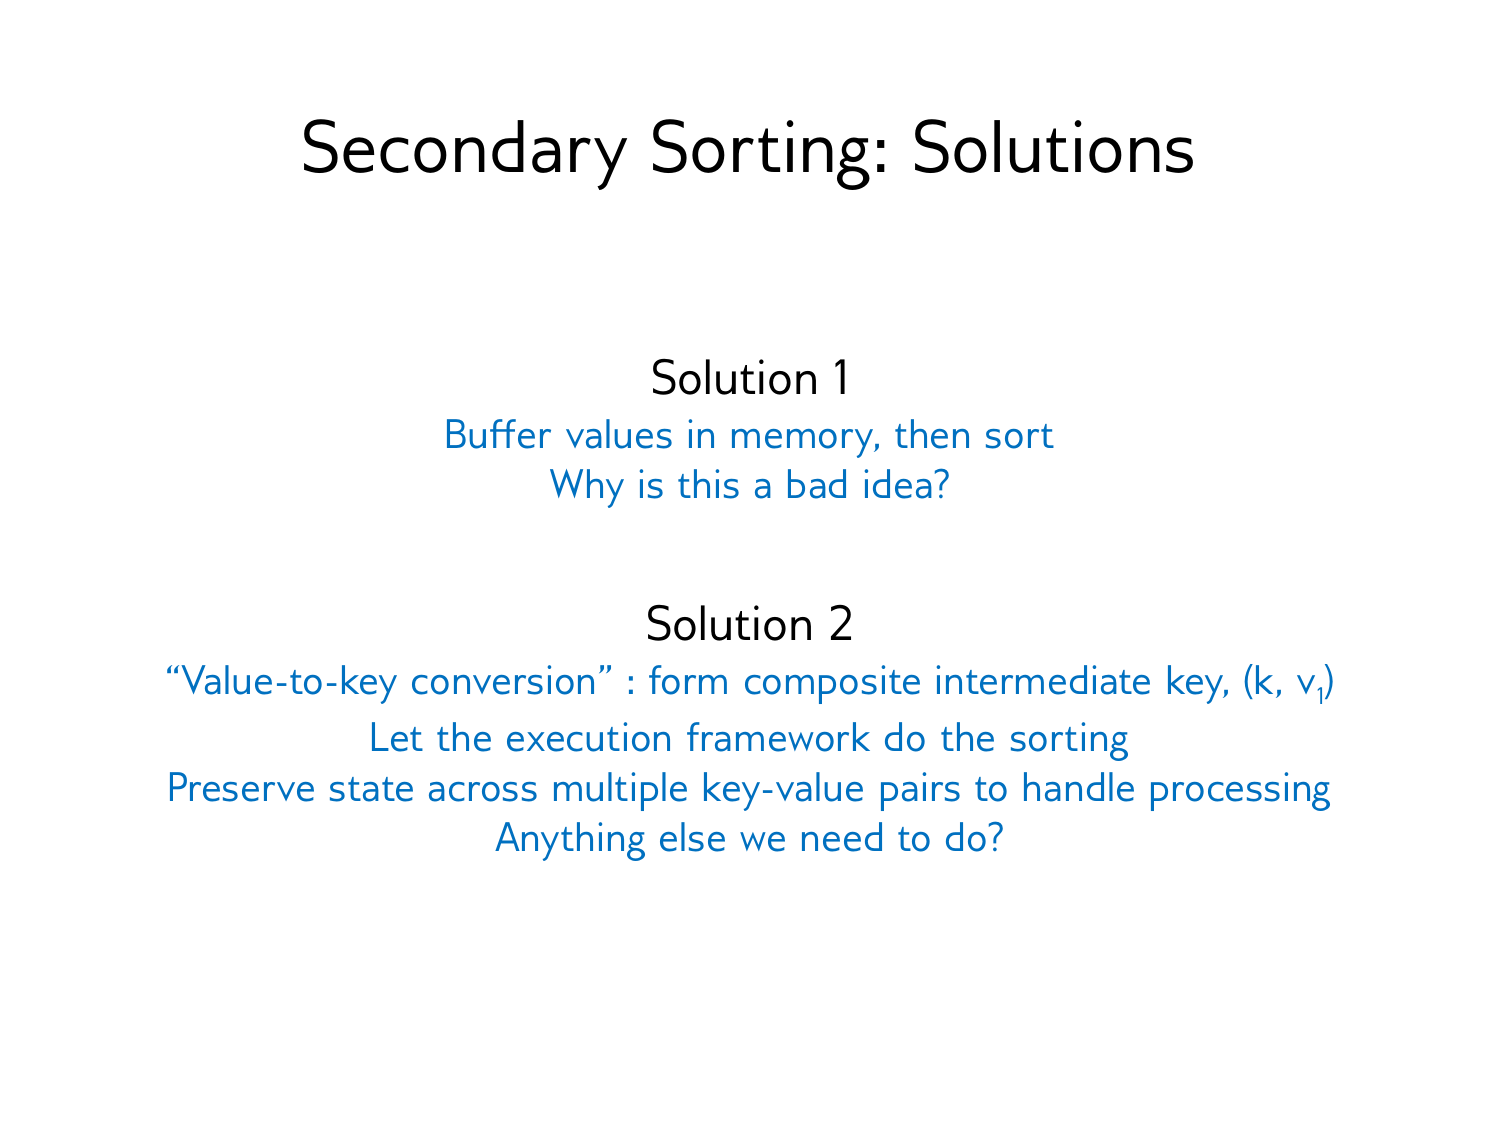

Secondary Sorting: Solutions
Solution 1
Buffer values in memory, then sort
Why is this a bad idea?
Solution 2
“Value-to-key conversion” : form composite intermediate key, (k, v1)
Let the execution framework do the sorting
Preserve state across multiple key-value pairs to handle processing
Anything else we need to do?